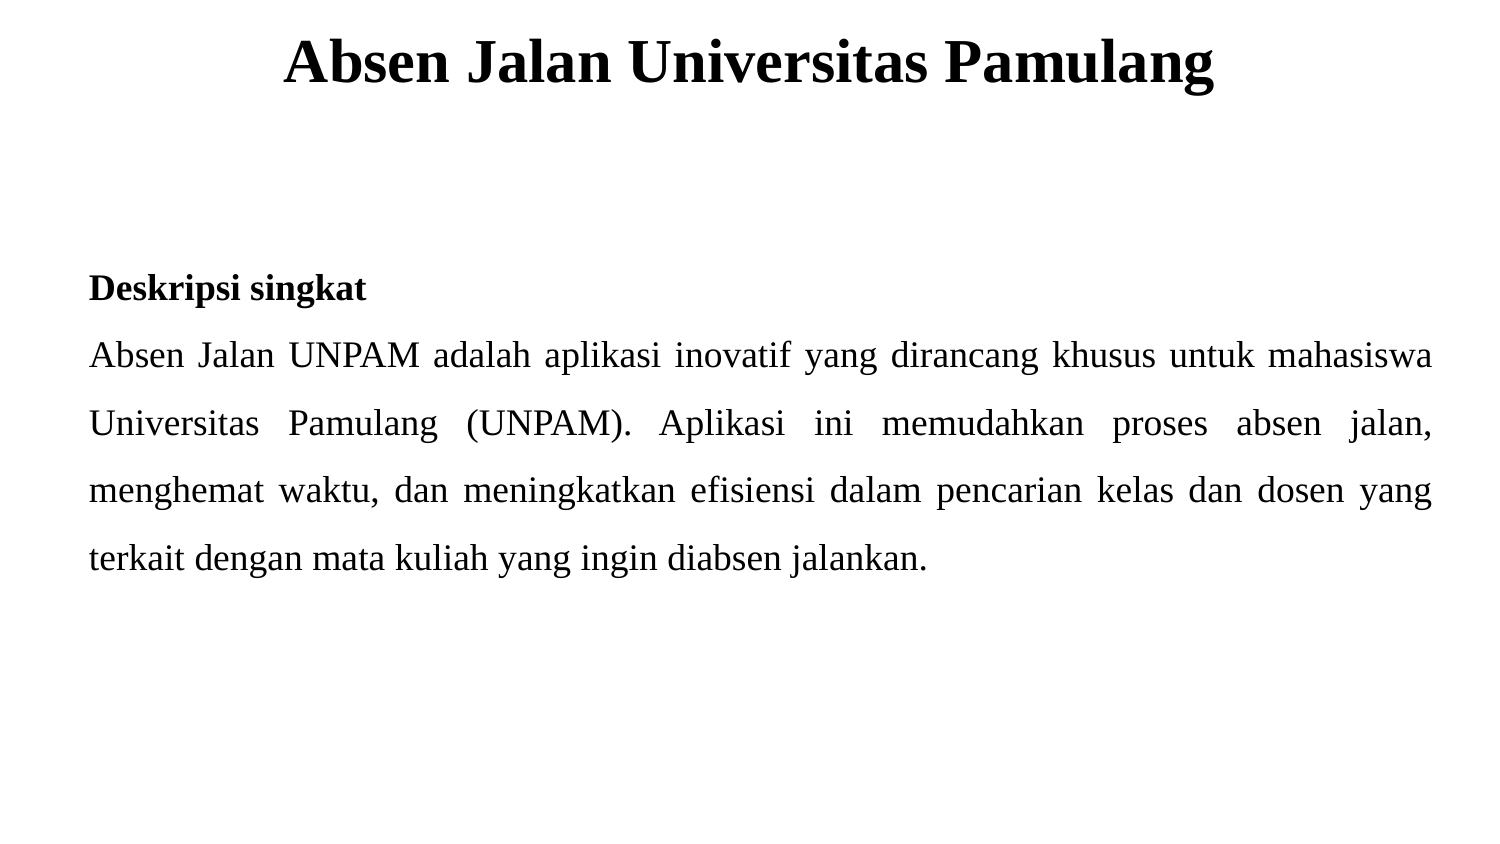

# Absen Jalan Universitas Pamulang
Deskripsi singkat
Absen Jalan UNPAM adalah aplikasi inovatif yang dirancang khusus untuk mahasiswa Universitas Pamulang (UNPAM). Aplikasi ini memudahkan proses absen jalan, menghemat waktu, dan meningkatkan efisiensi dalam pencarian kelas dan dosen yang terkait dengan mata kuliah yang ingin diabsen jalankan.